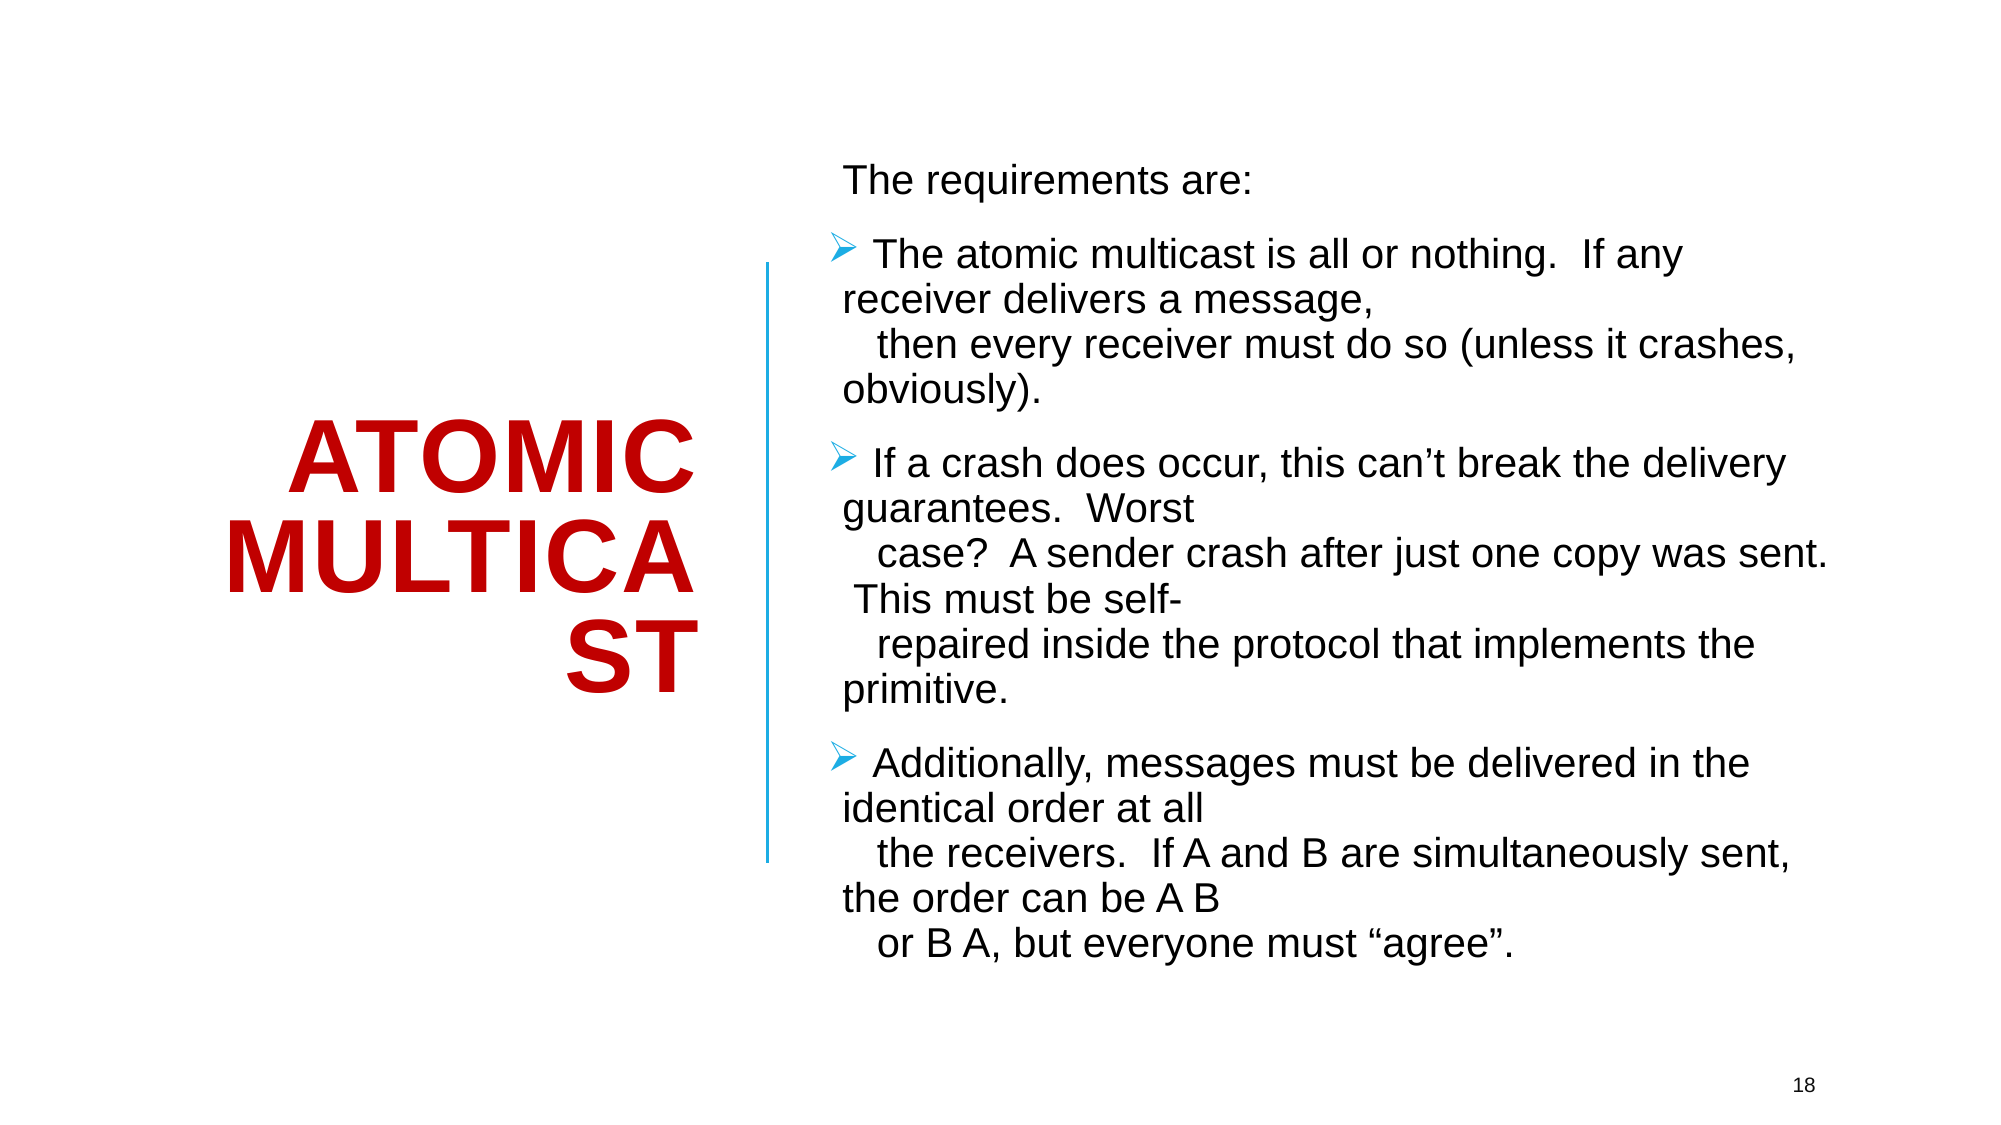

# Atomic multicast
The requirements are:
 The atomic multicast is all or nothing.  If any receiver delivers a message,
   then every receiver must do so (unless it crashes, obviously).
 If a crash does occur, this can’t break the delivery guarantees.  Worst
   case?  A sender crash after just one copy was sent.  This must be self-
   repaired inside the protocol that implements the primitive.
 Additionally, messages must be delivered in the identical order at all
   the receivers.  If A and B are simultaneously sent, the order can be A B
   or B A, but everyone must “agree”.

18